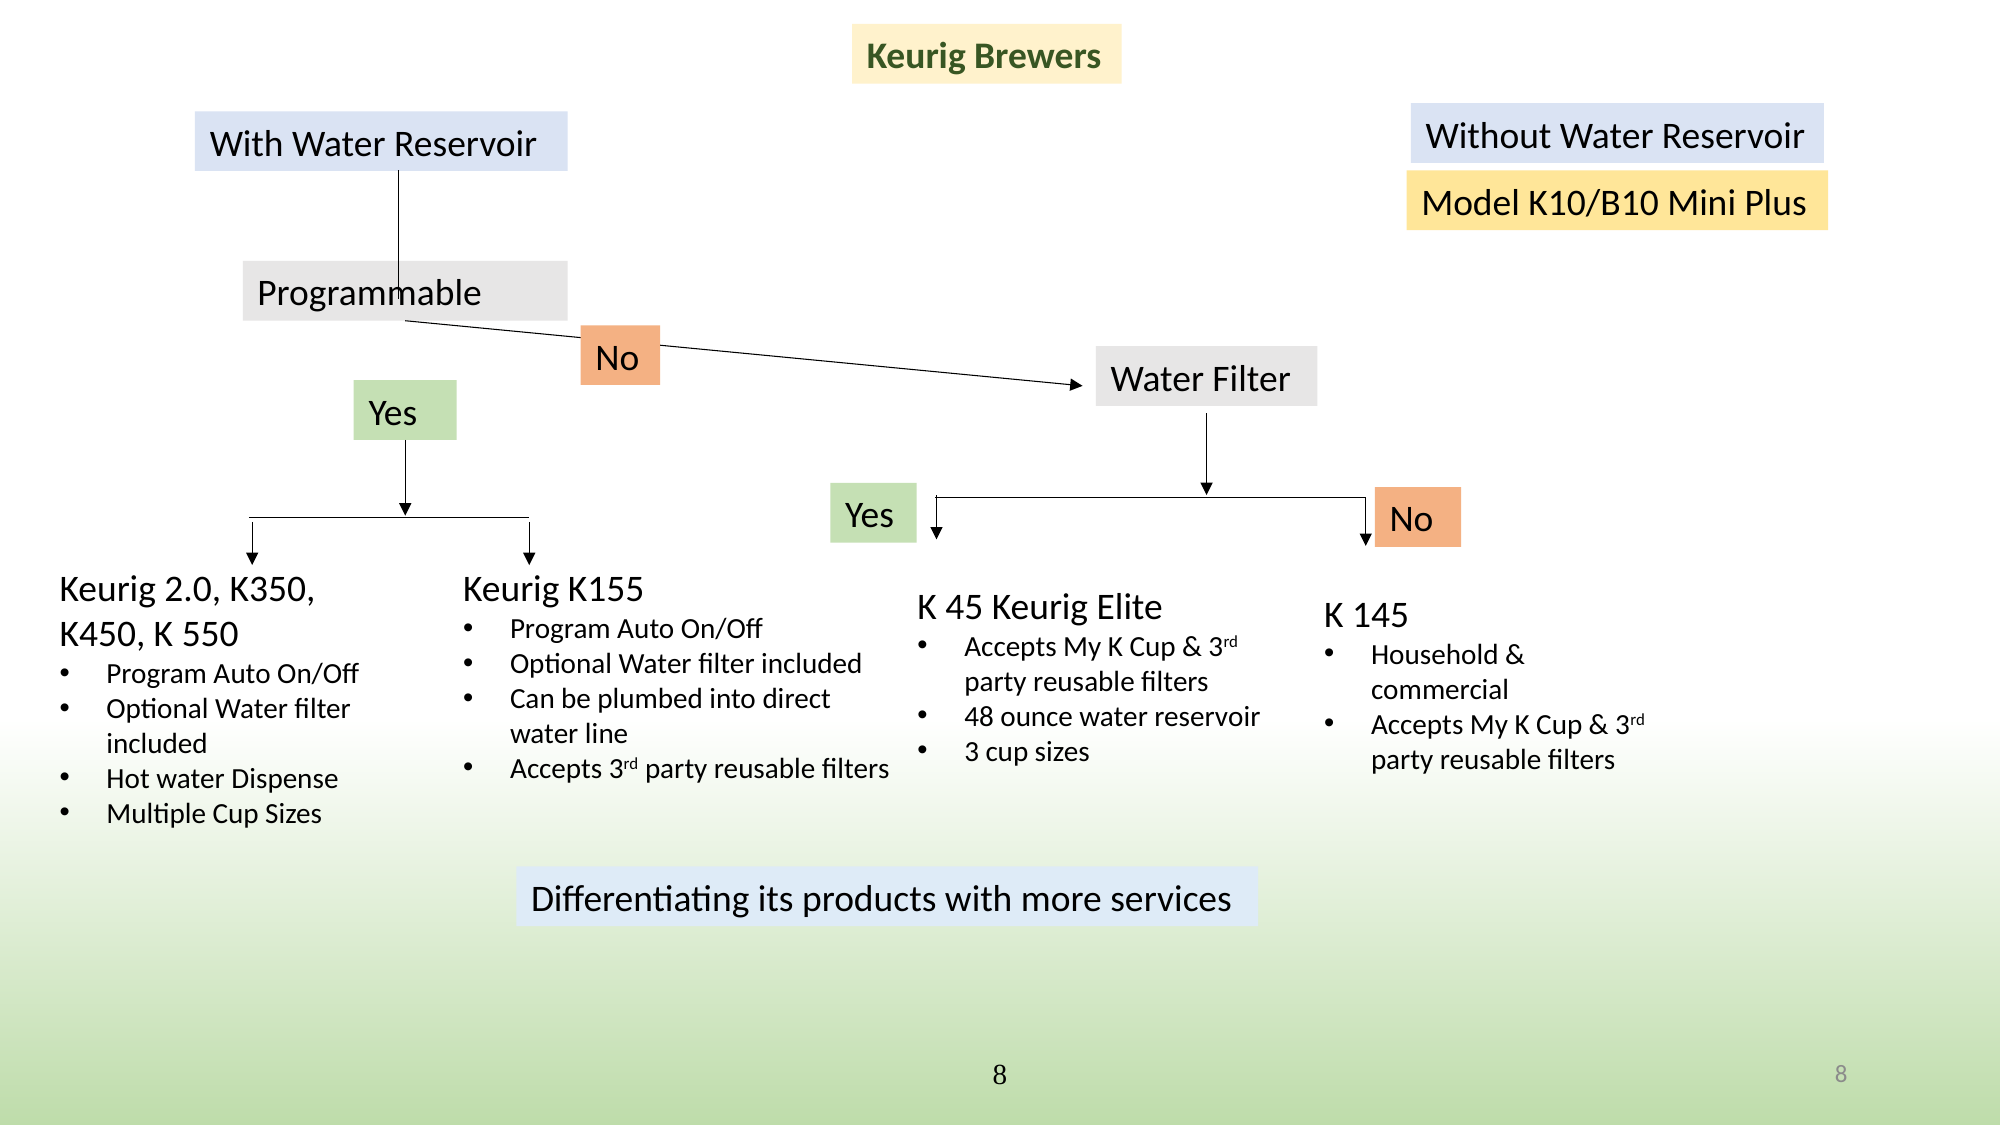

Keurig Brewers
Without Water Reservoir
With Water Reservoir
Model K10/B10 Mini Plus
Programmable
No
Water Filter
Yes
Yes
No
Keurig 2.0, K350, K450, K 550
Program Auto On/Off
Optional Water filter included
Hot water Dispense
Multiple Cup Sizes
Keurig K155
Program Auto On/Off
Optional Water filter included
Can be plumbed into direct water line
Accepts 3rd party reusable filters
K 45 Keurig Elite
Accepts My K Cup & 3rd party reusable filters
48 ounce water reservoir
3 cup sizes

K 145
Household & commercial
Accepts My K Cup & 3rd party reusable filters

Differentiating its products with more services
8
8